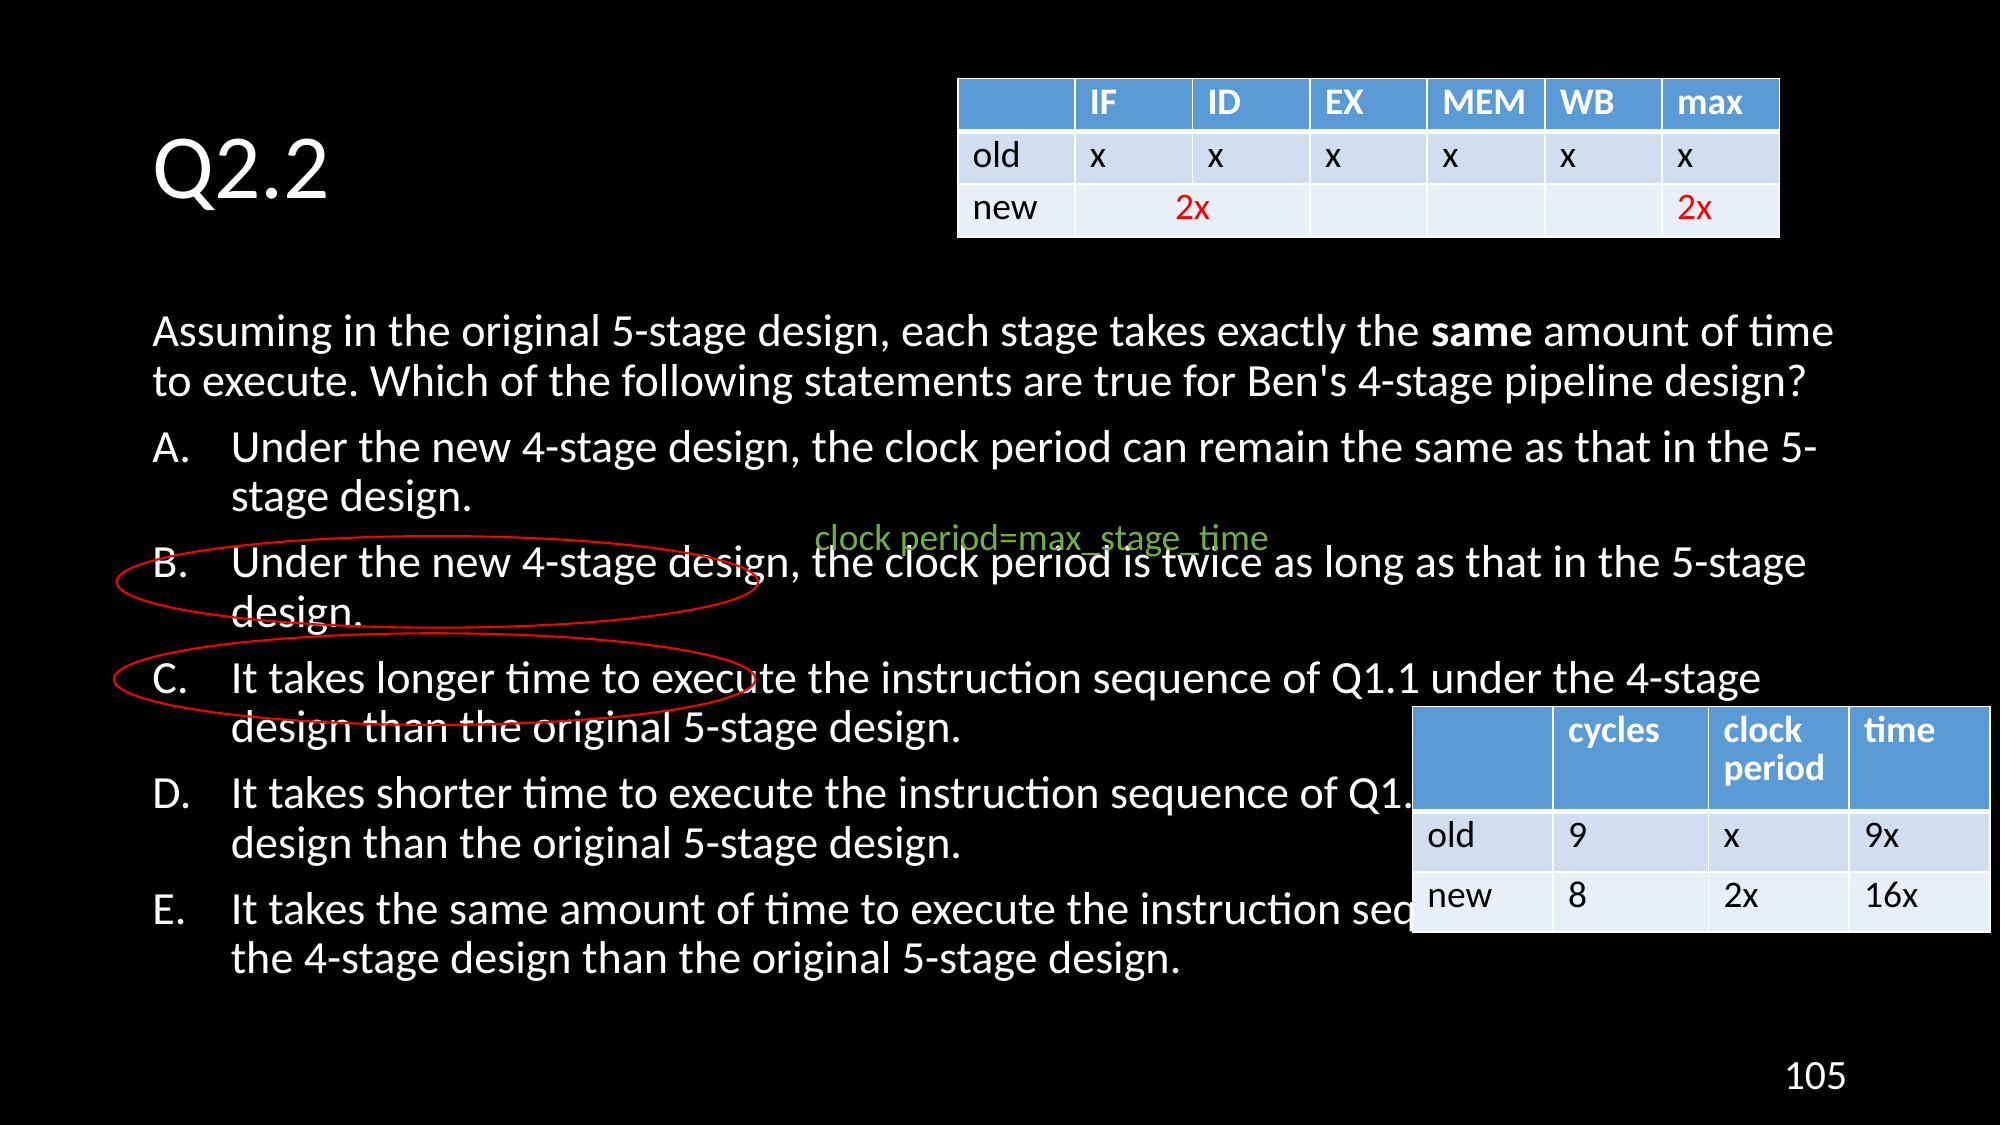

# Q2.2
|  | IF | ID | EX | MEM | WB | max |
| --- | --- | --- | --- | --- | --- | --- |
| old | x | x | x | x | x | x |
| new | 2x |  |  |  |  | 2x |
Assuming in the original 5-stage design, each stage takes exactly the same amount of time to execute. Which of the following statements are true for Ben's 4-stage pipeline design?
Under the new 4-stage design, the clock period can remain the same as that in the 5-stage design.
Under the new 4-stage design, the clock period is twice as long as that in the 5-stage design.
It takes longer time to execute the instruction sequence of Q1.1 under the 4-stage design than the original 5-stage design.
It takes shorter time to execute the instruction sequence of Q1.1 under the 4-stage design than the original 5-stage design.
It takes the same amount of time to execute the instruction sequence of Q1.1 under the 4-stage design than the original 5-stage design.

clock period=max_stage_time

|  | cycles | clock period | time |
| --- | --- | --- | --- |
| old | 9 | x | 9x |
| new | 8 | 2x | 16x |
105